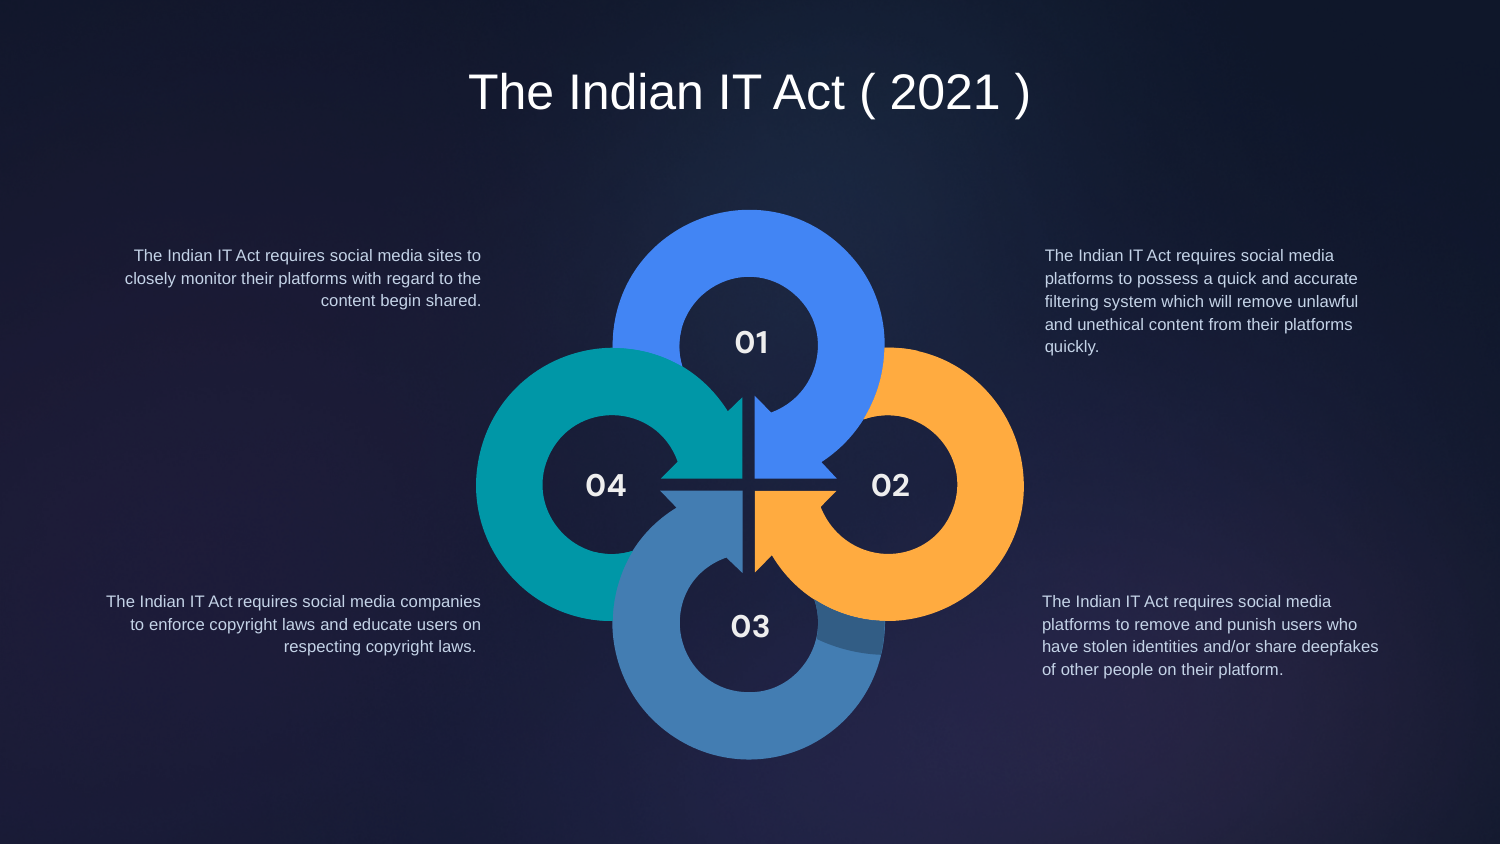

# The Indian IT Act ( 2021 )
The Indian IT Act requires social media platforms to possess a quick and accurate filtering system which will remove unlawful and unethical content from their platforms quickly.
The Indian IT Act requires social media sites to closely monitor their platforms with regard to the content begin shared.
The Indian IT Act requires social media companies to enforce copyright laws and educate users on respecting copyright laws.
The Indian IT Act requires social media platforms to remove and punish users who have stolen identities and/or share deepfakes of other people on their platform.